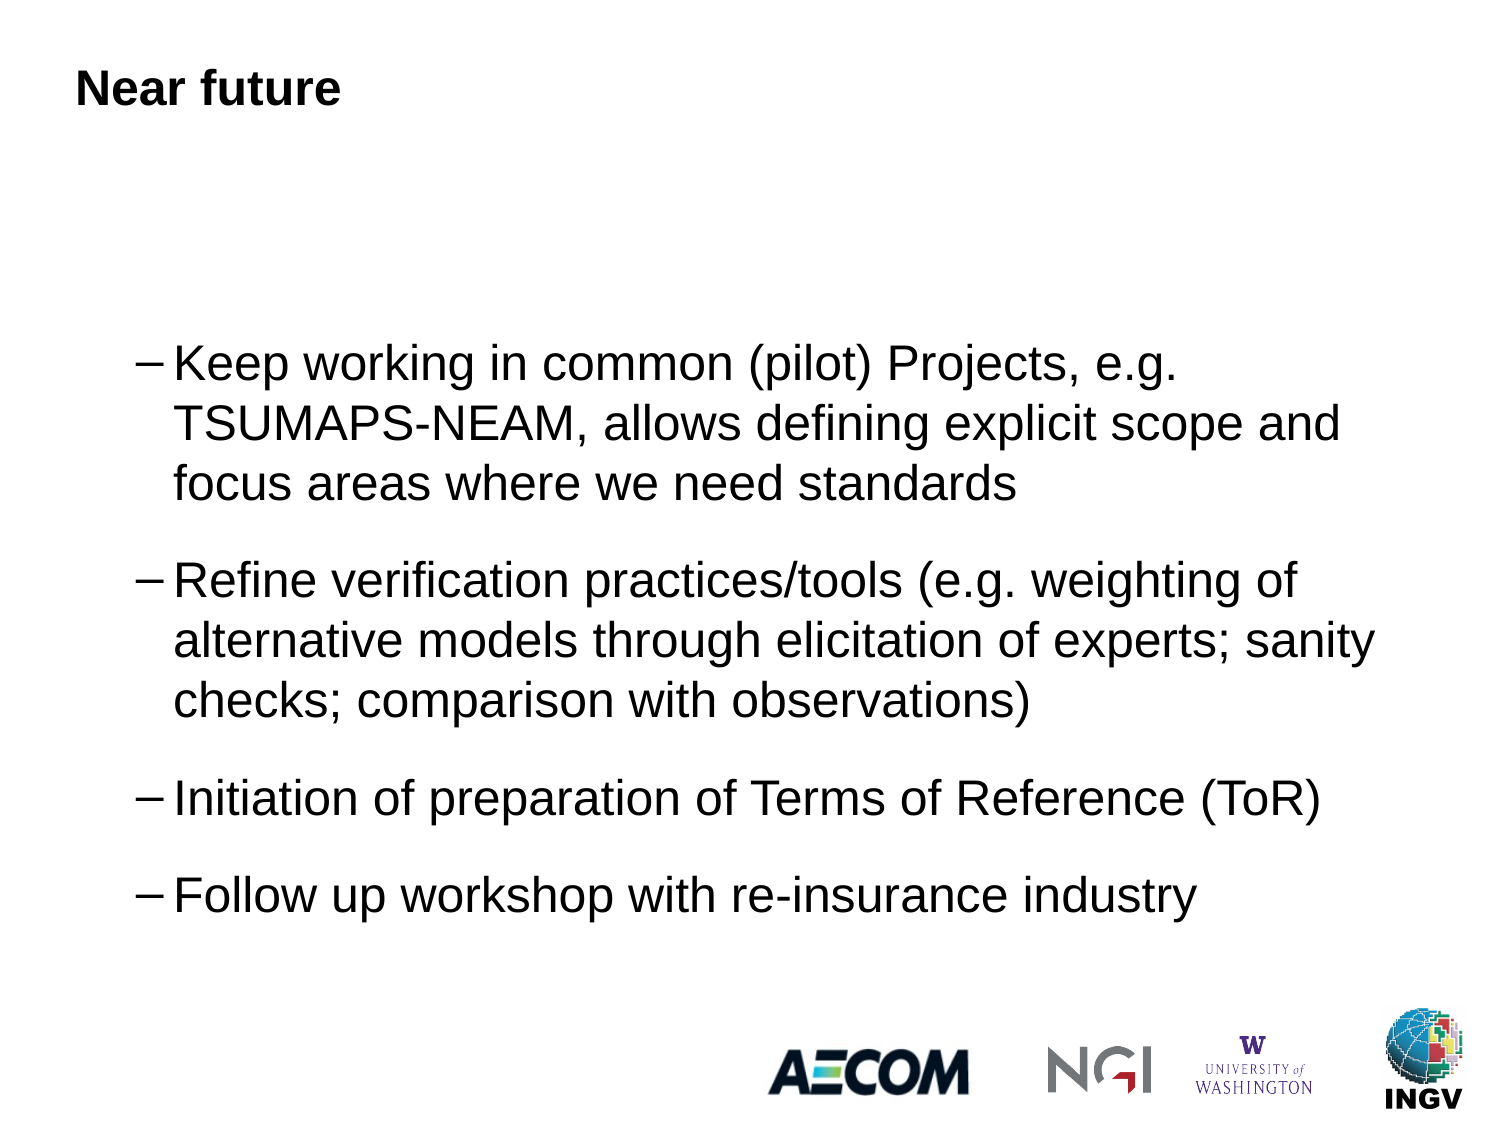

# Near future

Keep working in common (pilot) Projects, e.g. TSUMAPS-NEAM, allows defining explicit scope and focus areas where we need standards
Refine verification practices/tools (e.g. weighting of alternative models through elicitation of experts; sanity checks; comparison with observations)
Initiation of preparation of Terms of Reference (ToR)
Follow up workshop with re-insurance industry